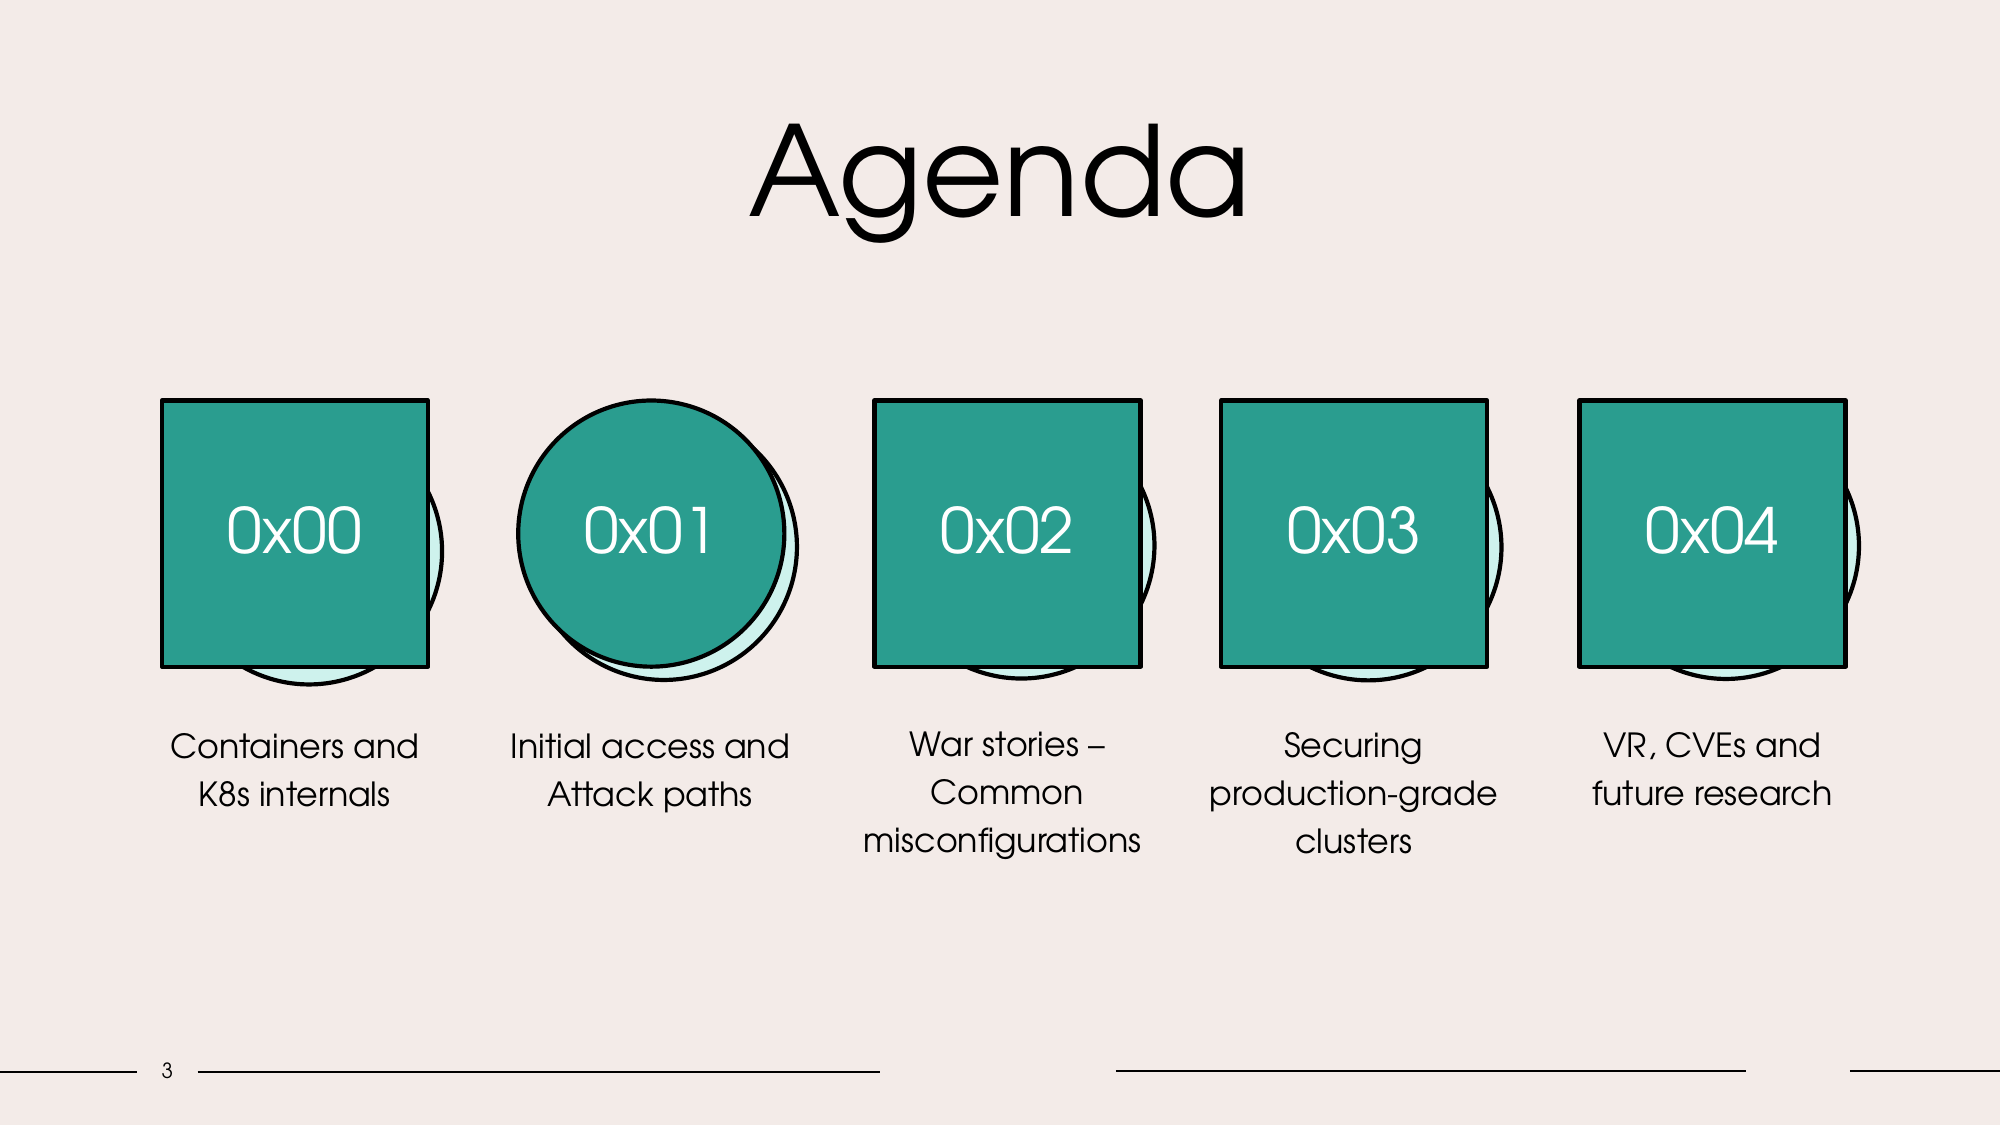

# Agenda
0x00
0x01
0x02
0x03
0x04
War stories – Common misconfigurations
Securing production-grade clusters
VR, CVEs and future research
Containers and K8s internals
Initial access and Attack paths
3